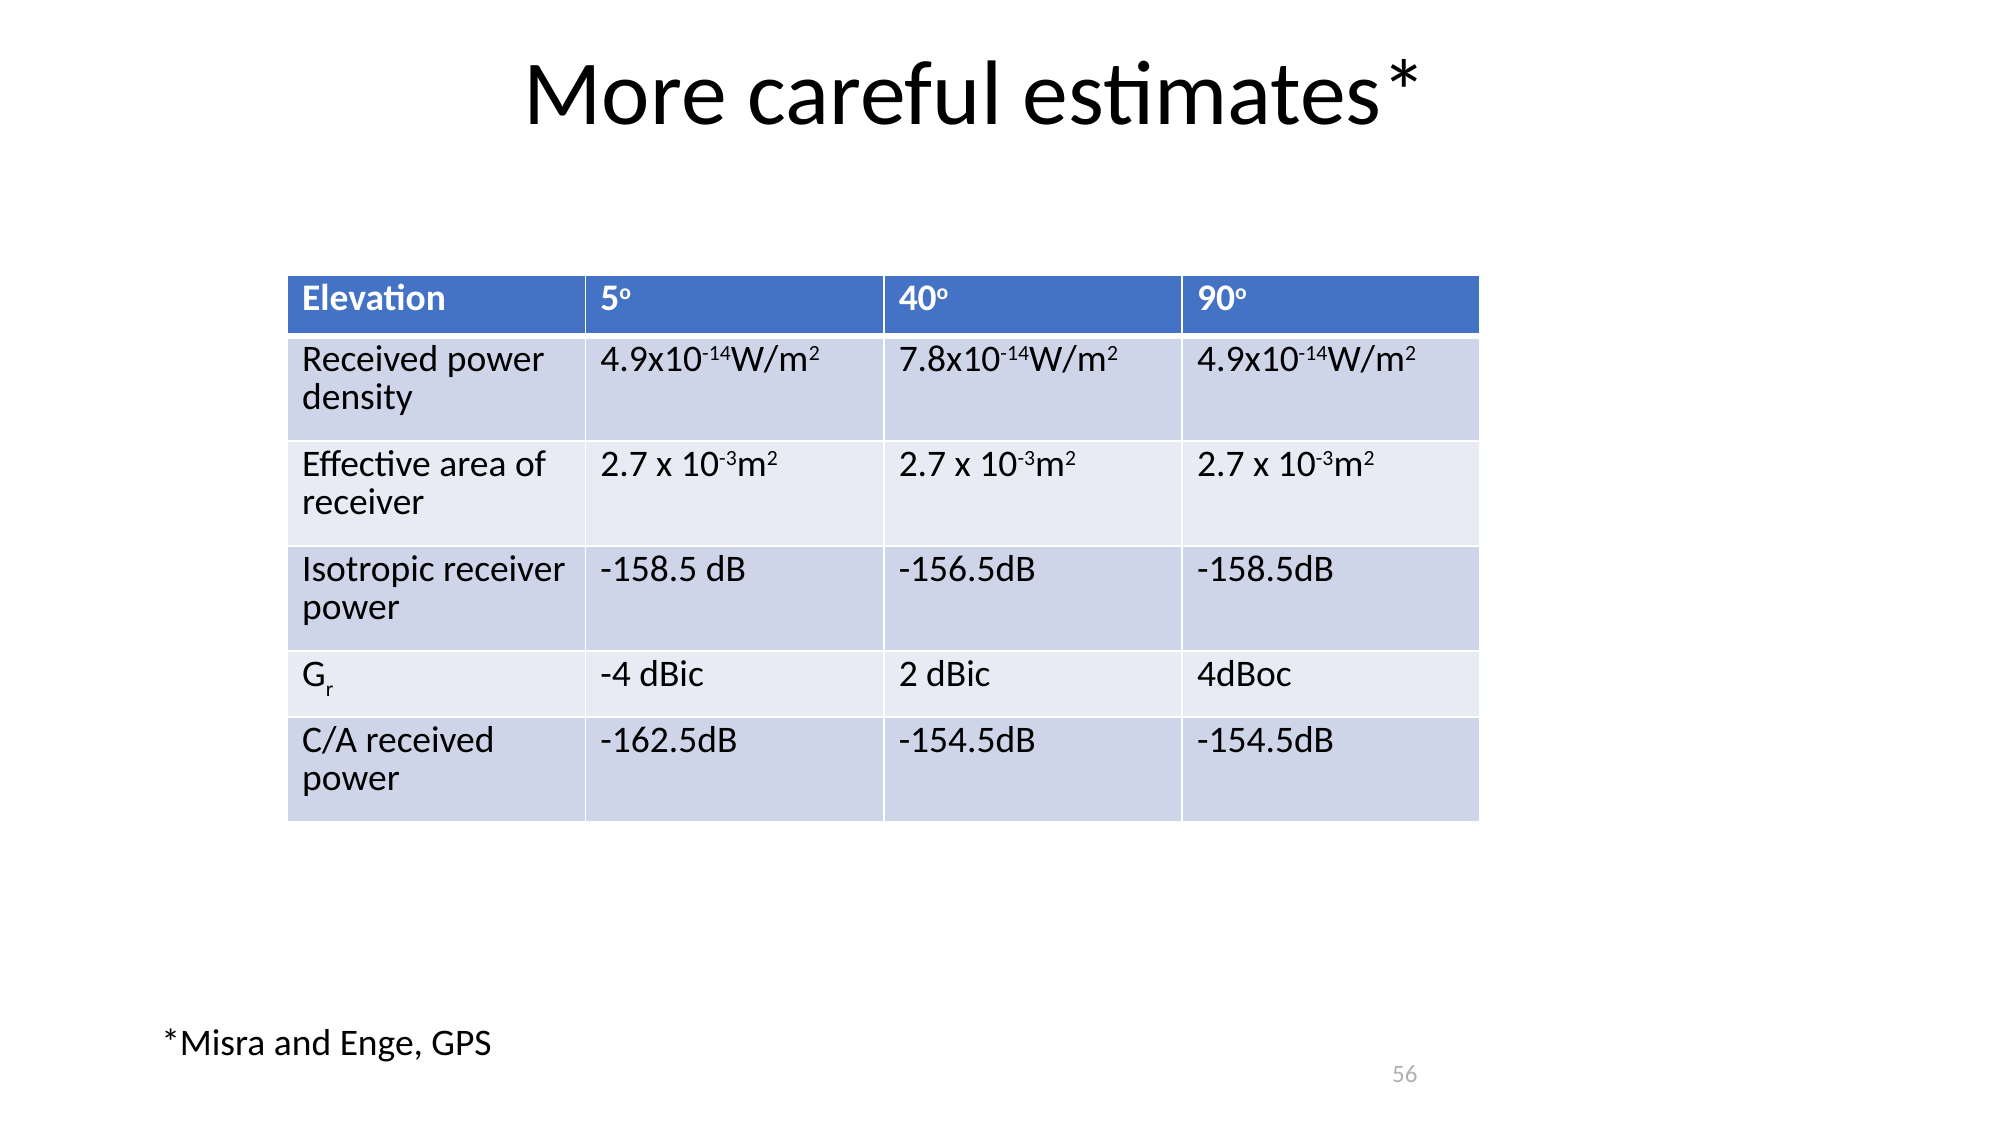

More careful estimates*
| Elevation | 5o | 40o | 90o |
| --- | --- | --- | --- |
| Received power density | 4.9x10-14W/m2 | 7.8x10-14W/m2 | 4.9x10-14W/m2 |
| Effective area of receiver | 2.7 x 10-3m2 | 2.7 x 10-3m2 | 2.7 x 10-3m2 |
| Isotropic receiver power | -158.5 dB | -156.5dB | -158.5dB |
| Gr | -4 dBic | 2 dBic | 4dBoc |
| C/A received power | -162.5dB | -154.5dB | -154.5dB |
*Misra and Enge, GPS
56